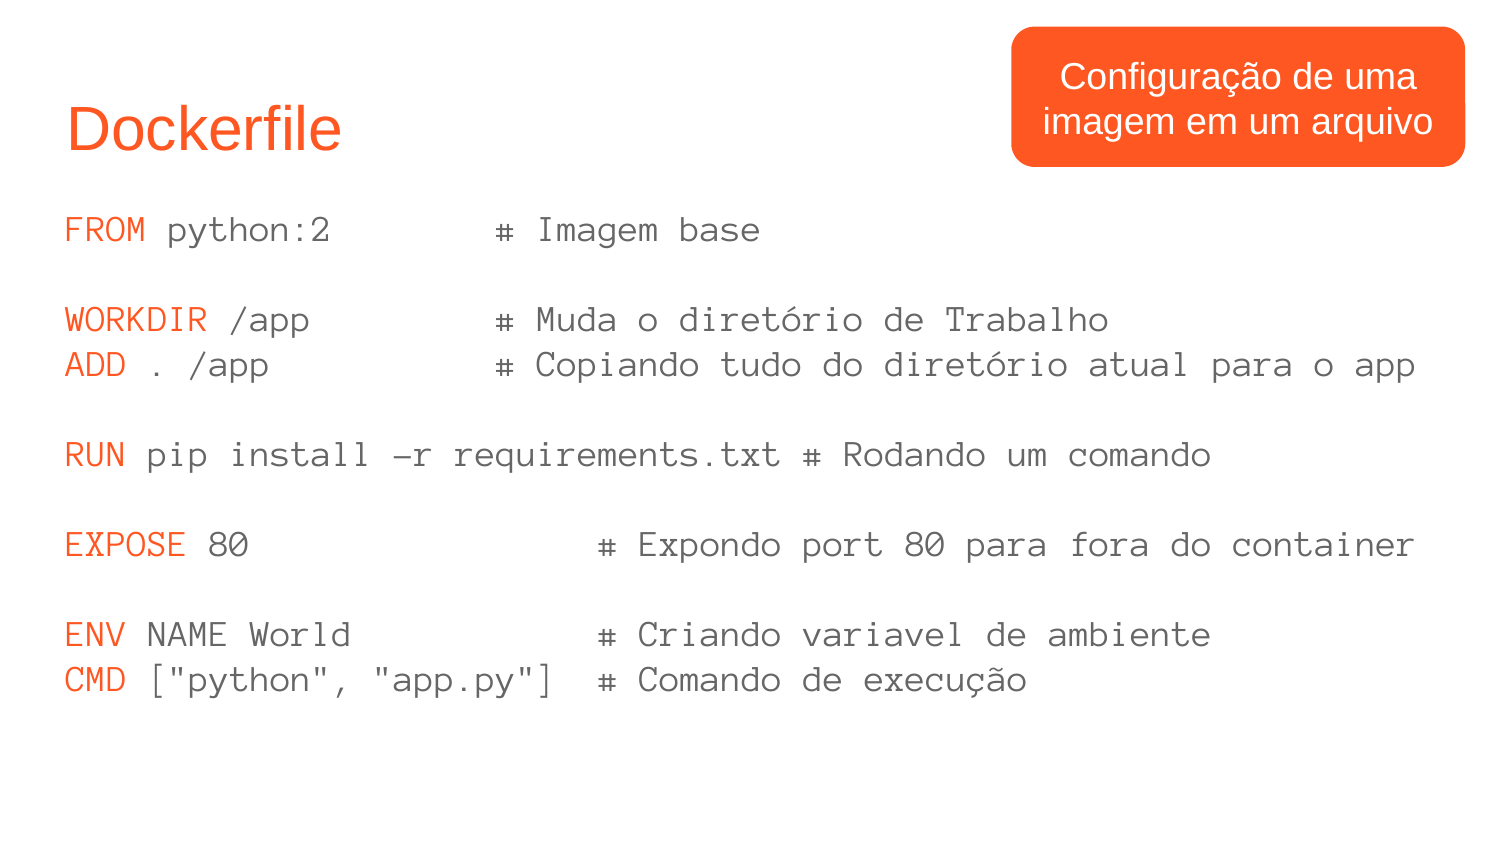

Configuração de uma imagem em um arquivo
# Dockerfile
FROM python:2        # Imagem base

WORKDIR /app         # Muda o diretório de Trabalho
ADD . /app           # Copiando tudo do diretório atual para o app

RUN pip install -r requirements.txt # Rodando um comando

EXPOSE 80                 # Expondo port 80 para fora do container

ENV NAME World            # Criando variavel de ambiente
CMD ["python", "app.py"]  # Comando de execução